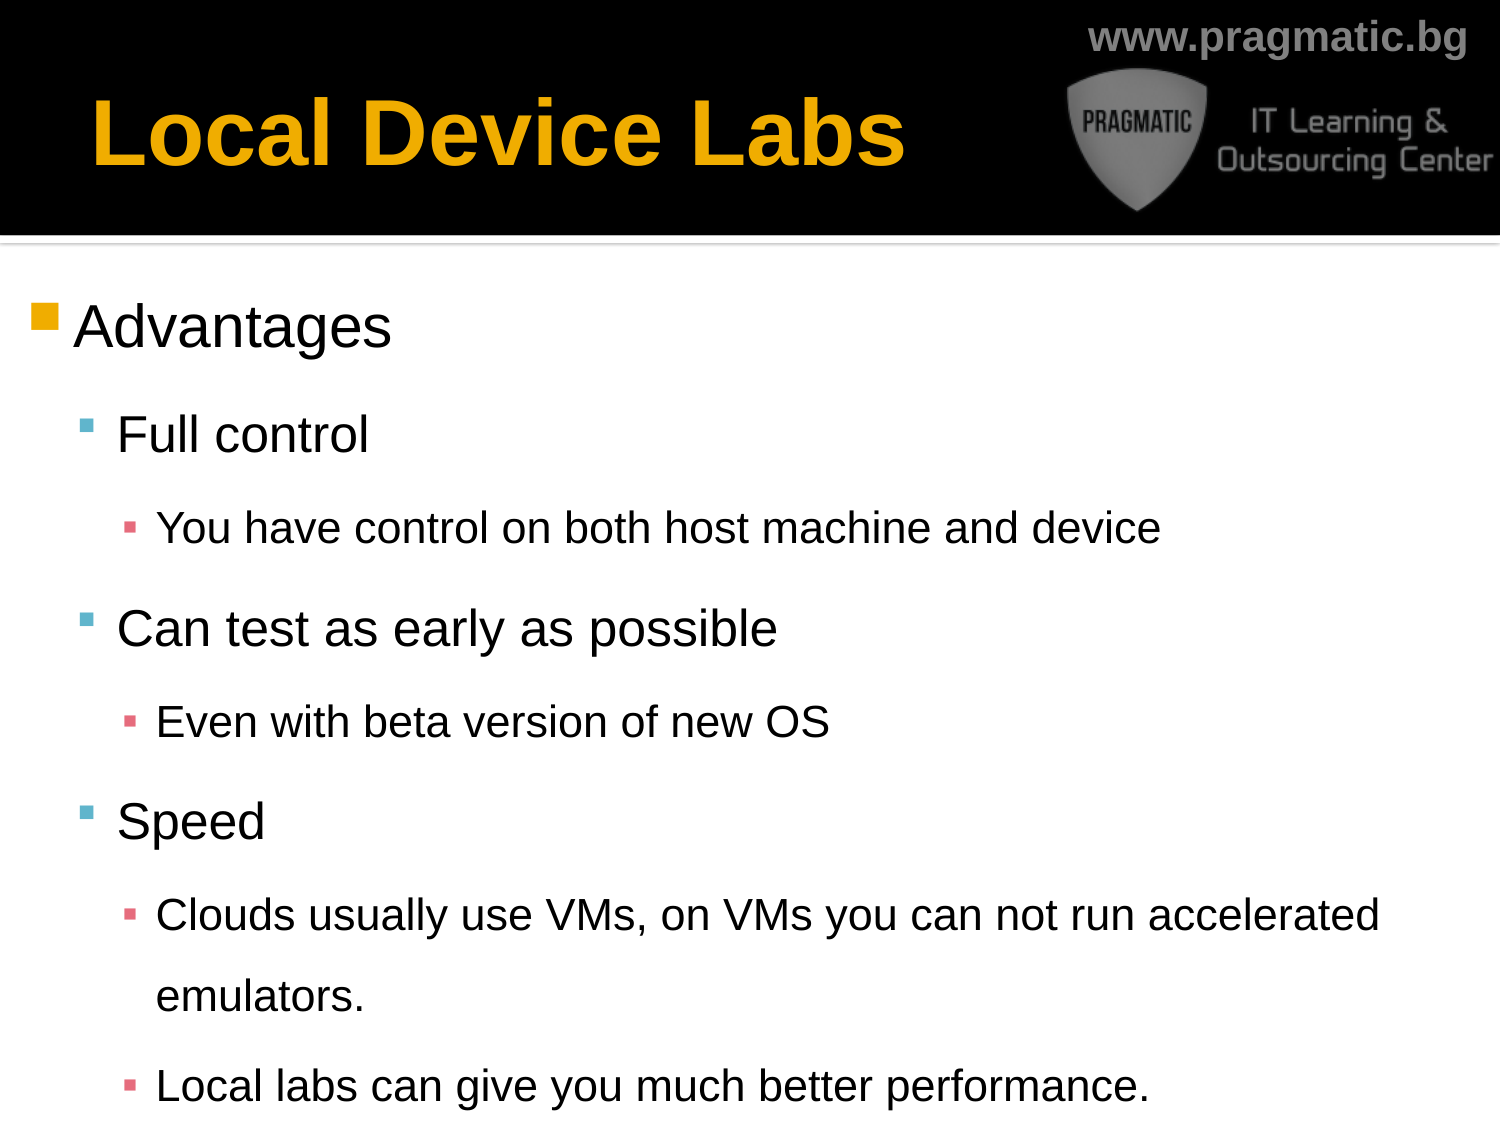

# Local Device Labs
Advantages
Full control
You have control on both host machine and device
Can test as early as possible
Even with beta version of new OS
Speed
Clouds usually use VMs, on VMs you can not run accelerated emulators.
Local labs can give you much better performance.